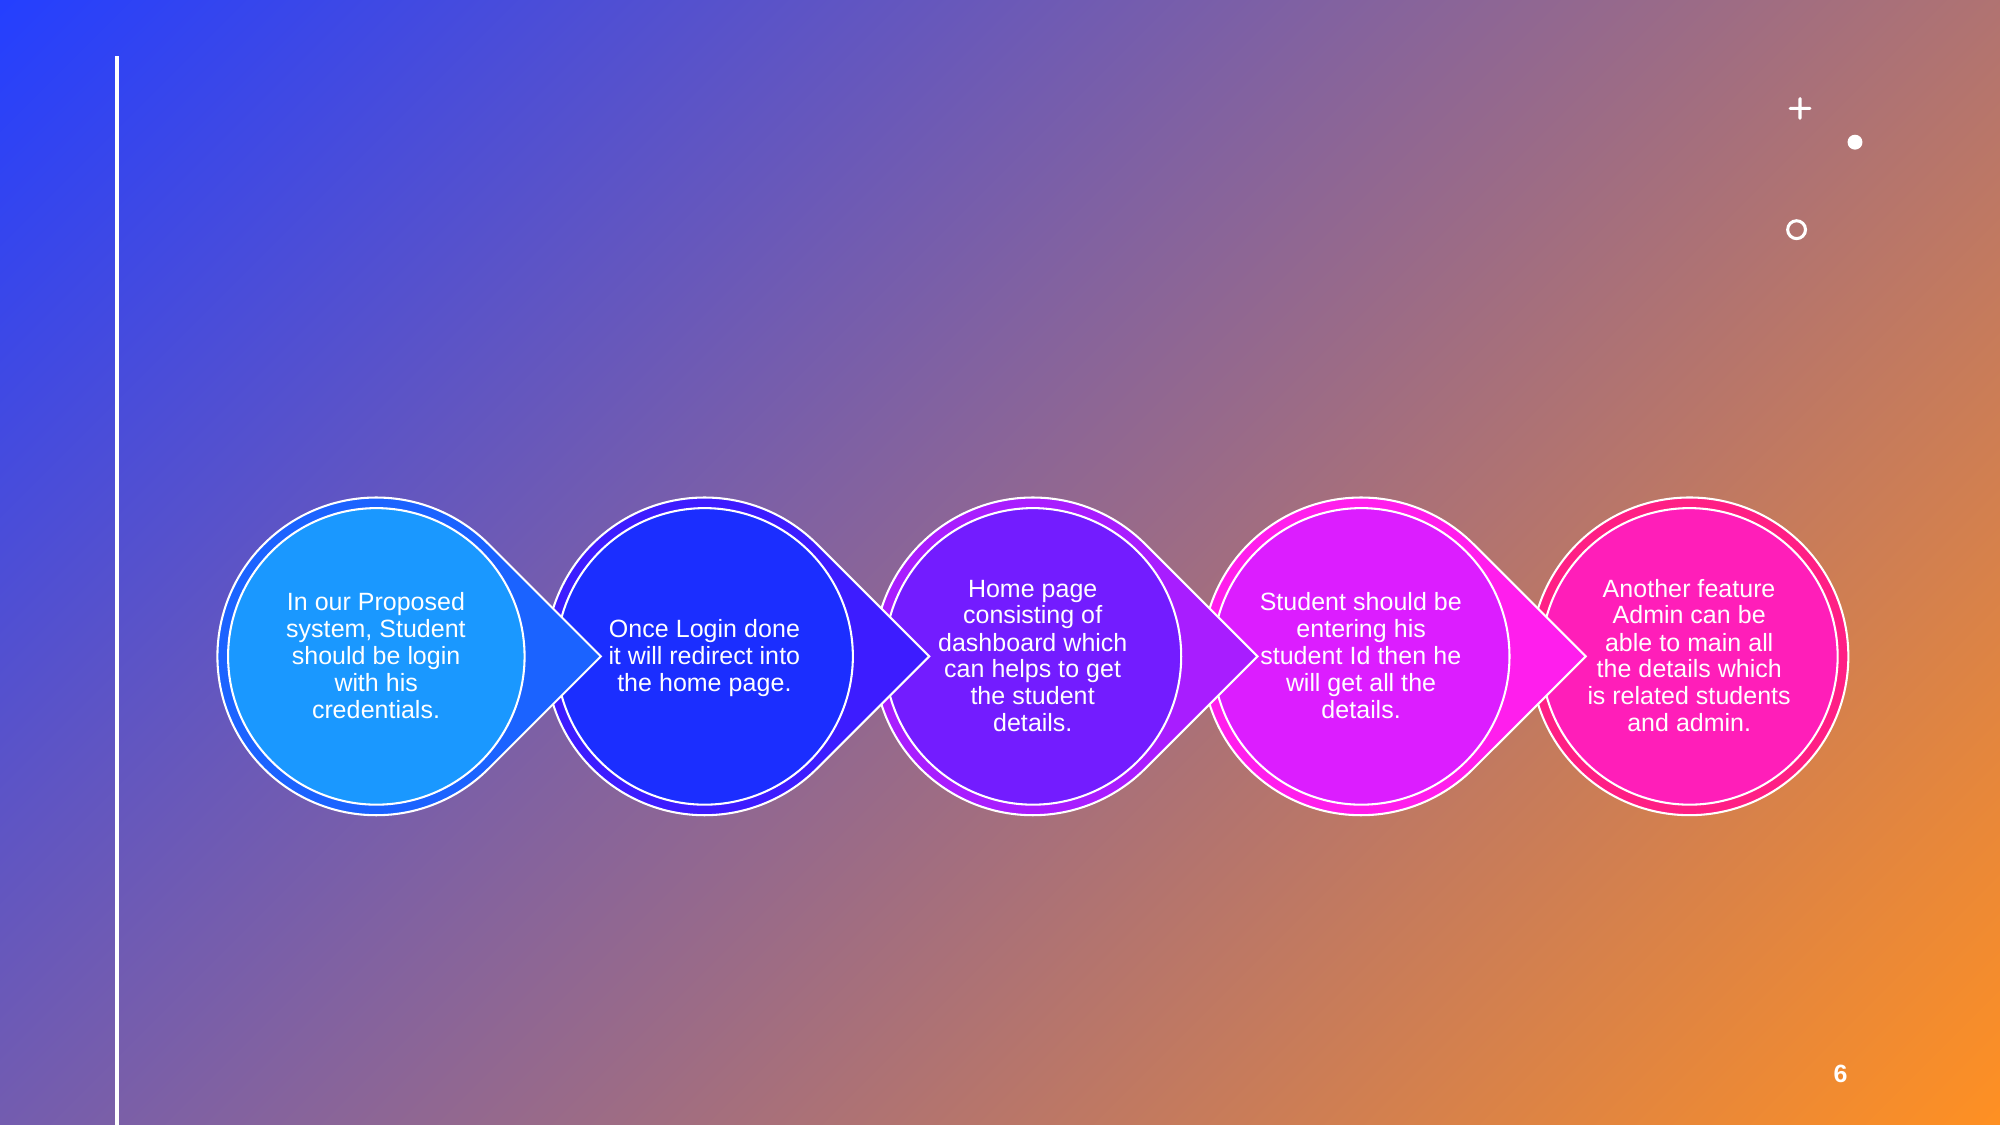

Another feature Admin can be able to main all the details which is related students and admin.
Student should be entering his student Id then he will get all the details.
Home page consisting of dashboard which can helps to get the student details.
Once Login done it will redirect into the home page.
In our Proposed system, Student should be login with his credentials.
6